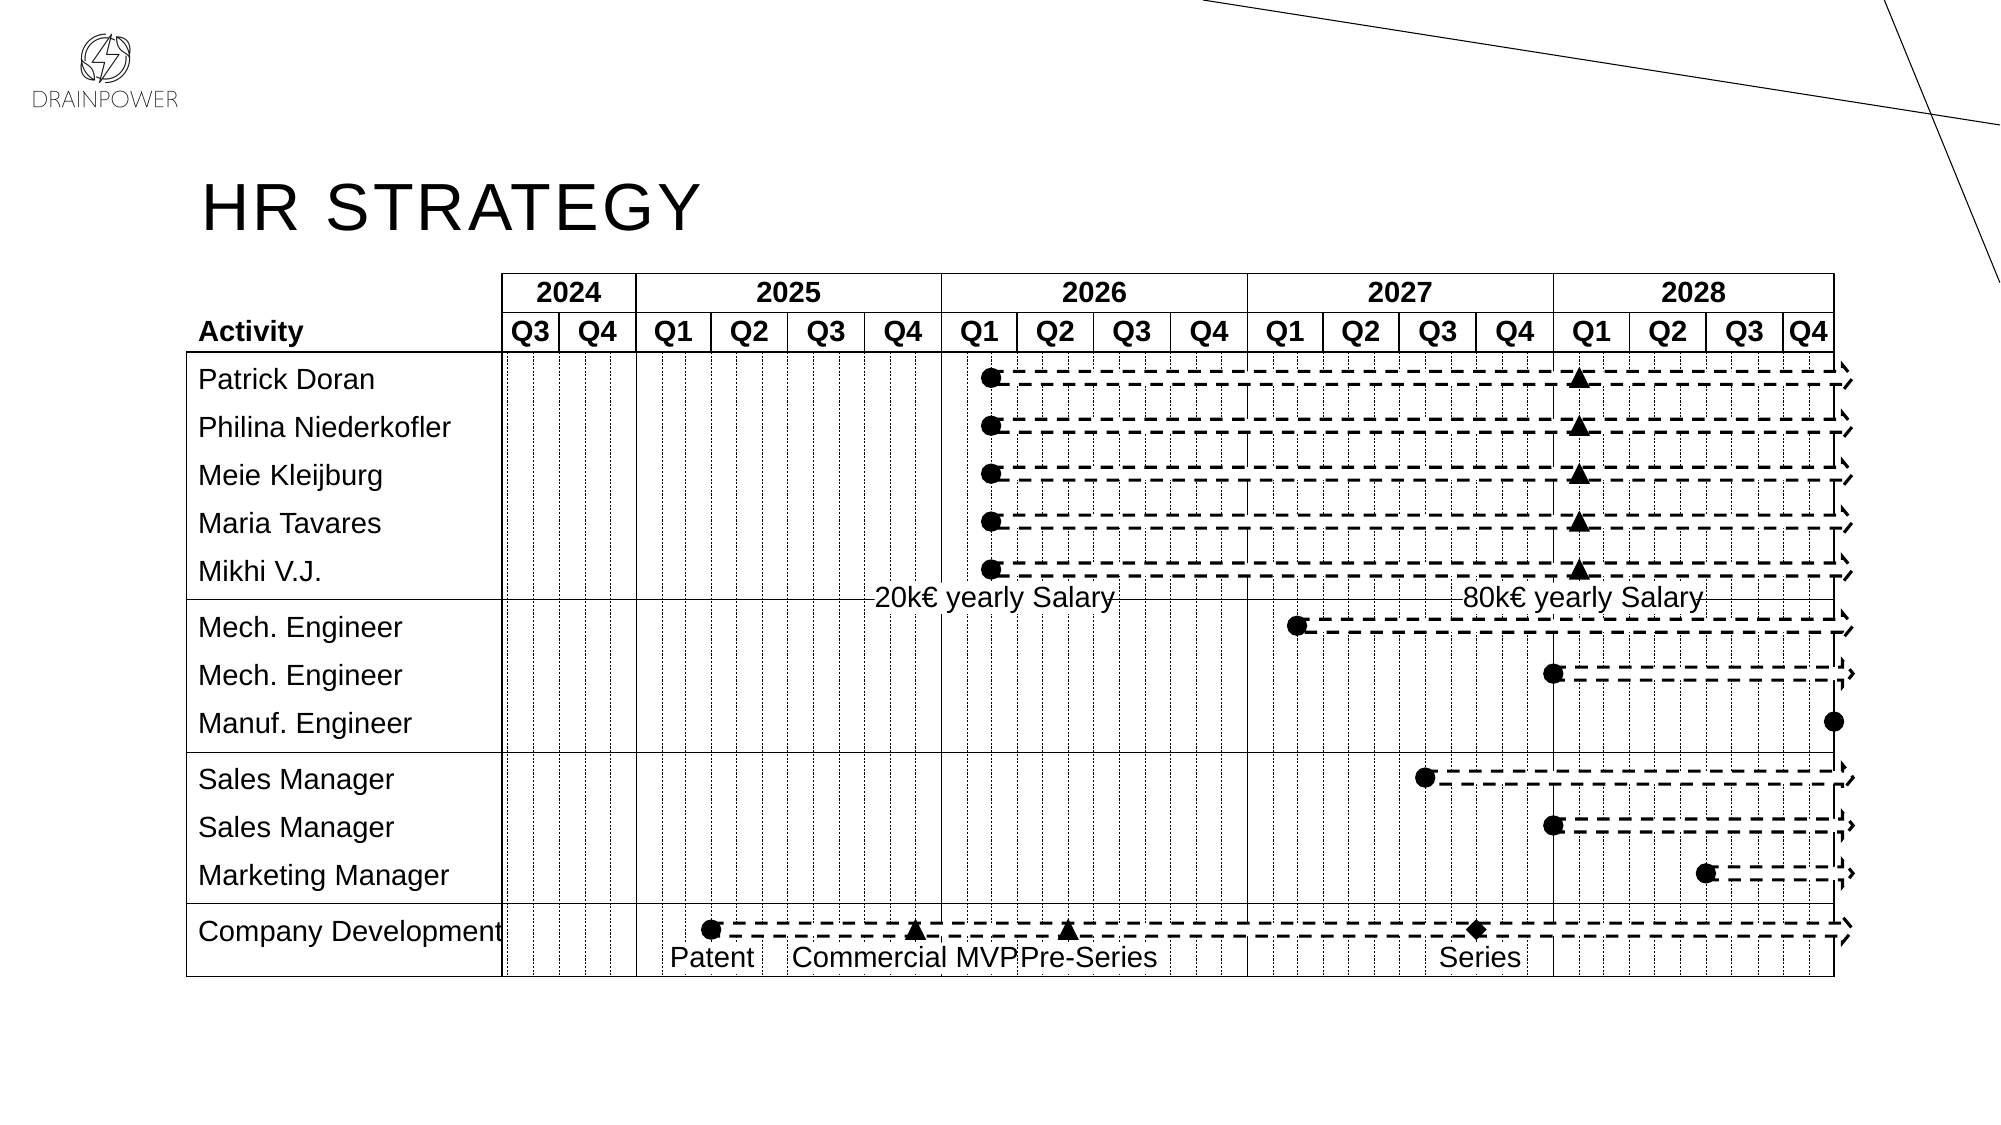

# HR Strategy
2025
2026
2027
2028
2024
Q3
Q4
Q1
Q2
Q3
Q4
Q1
Q2
Q3
Q4
Q1
Q2
Q3
Q4
Q1
Q2
Q3
Q4
Activity
Patrick Doran

Philina Niederkofler

Meie Kleijburg

Maria Tavares

Mikhi V.J.

20k€ yearly Salary
80k€ yearly Salary
Mech. Engineer

Mech. Engineer

Manuf. Engineer

Sales Manager

Sales Manager

Marketing Manager

Company Development

Patent
Commercial MVP
Pre-Series
Series